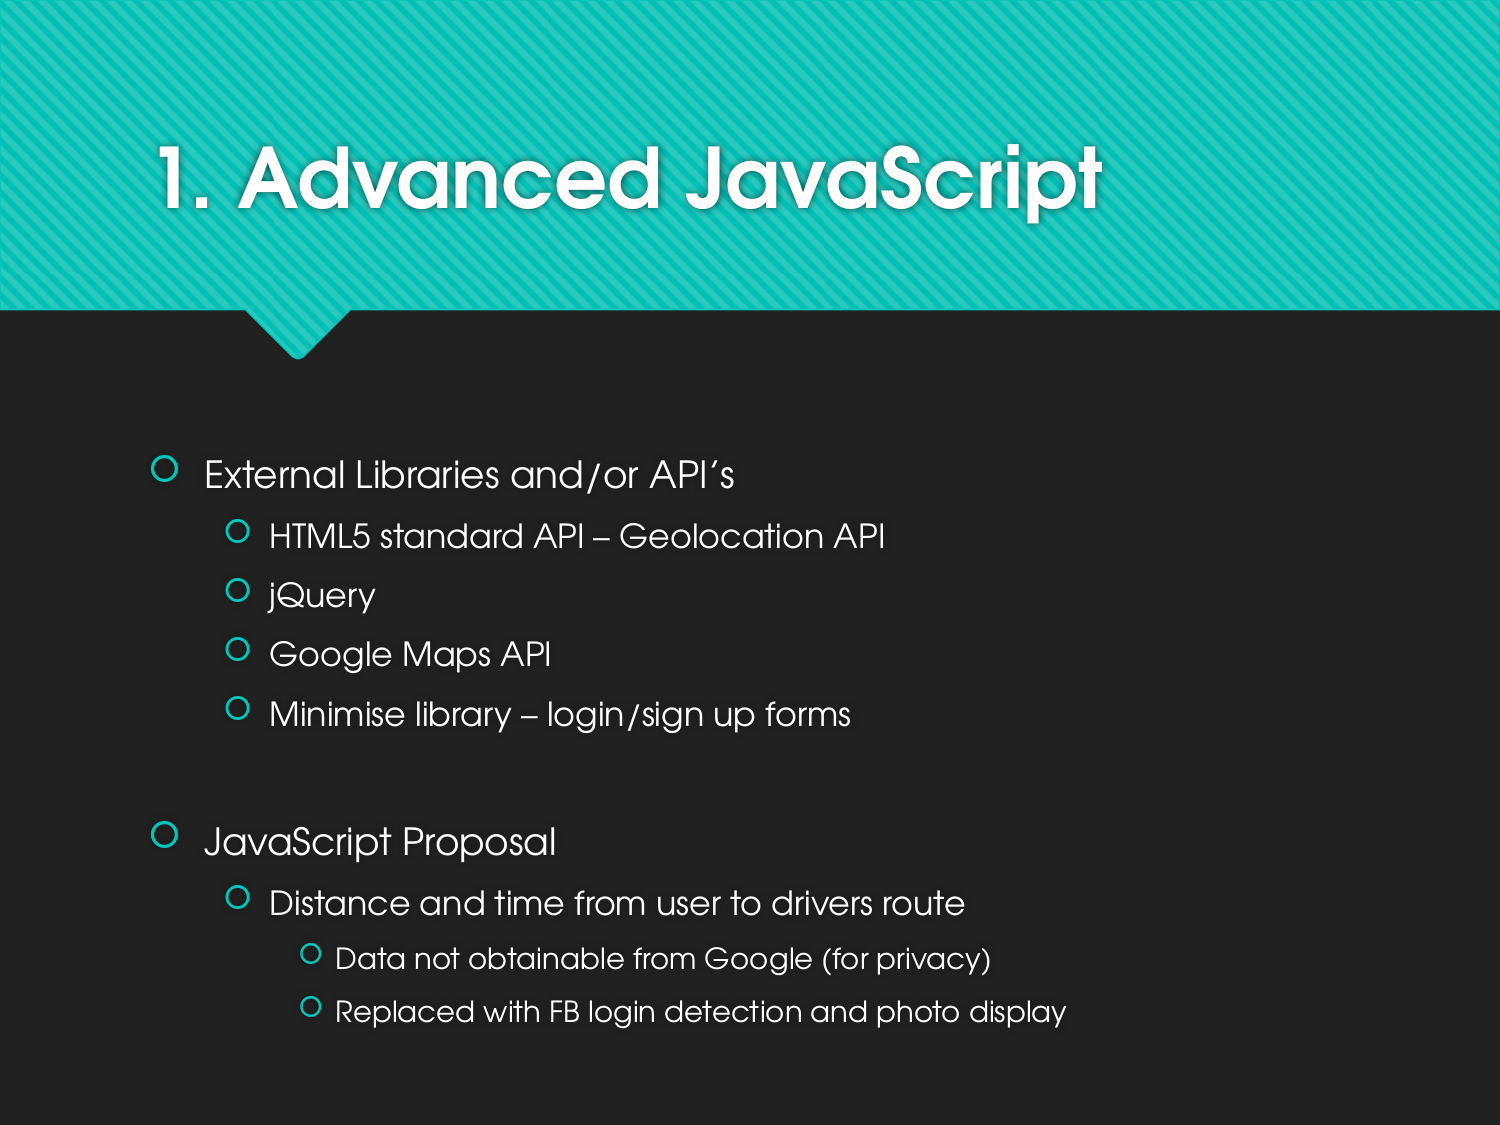

# 1. Advanced JavaScript
External Libraries and/or API’s
HTML5 standard API – Geolocation API
jQuery
Google Maps API
Minimise library – login/sign up forms

JavaScript Proposal
Distance and time from user to drivers route
Data not obtainable from Google (for privacy)
Replaced with FB login detection and photo display